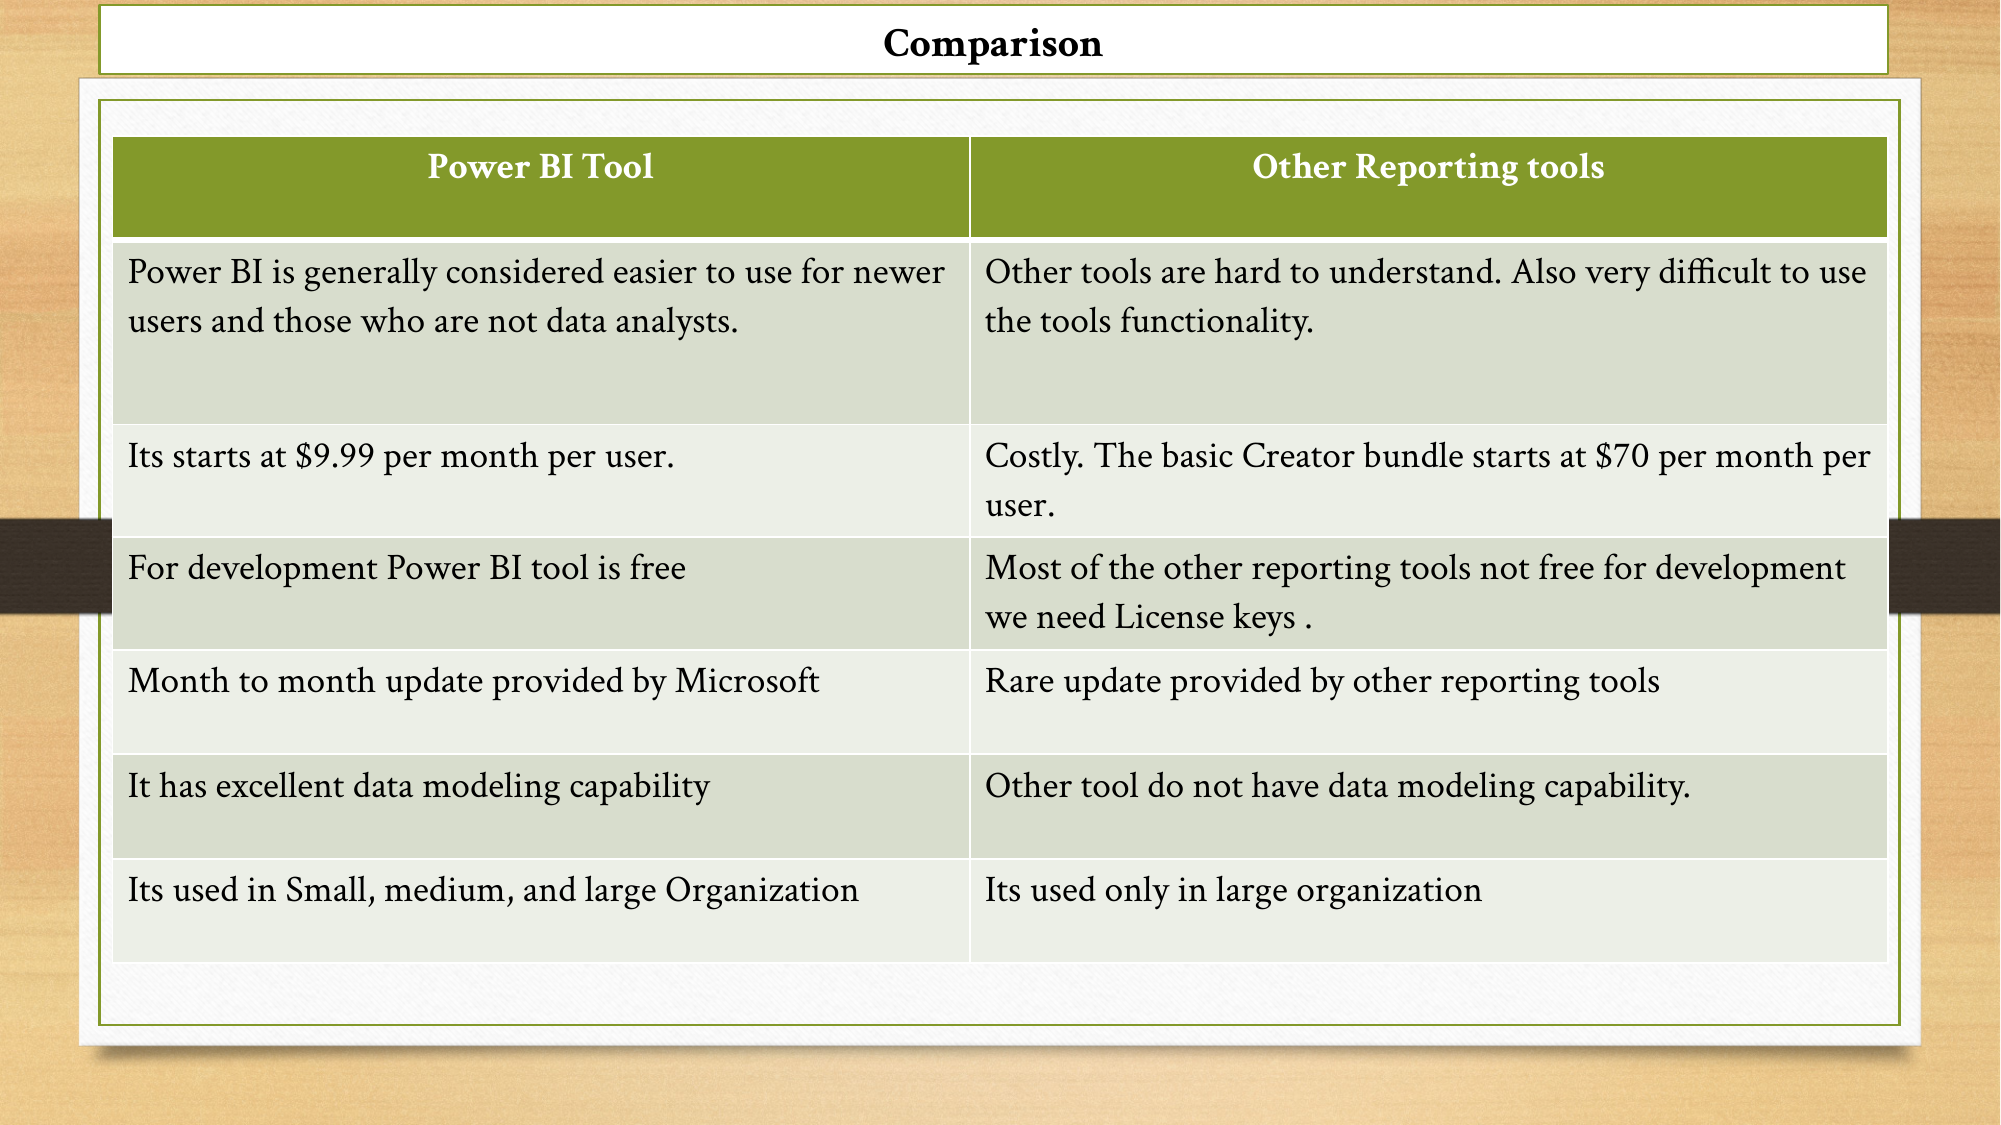

# Comparison
| Power BI Tool | Other Reporting tools |
| --- | --- |
| Power BI is generally considered easier to use for newer users and those who are not data analysts. | Other tools are hard to understand. Also very difficult to use the tools functionality. |
| Its starts at $9.99 per month per user. | Costly. The basic Creator bundle starts at $70 per month per user. |
| For development Power BI tool is free | Most of the other reporting tools not free for development we need License keys . |
| Month to month update provided by Microsoft | Rare update provided by other reporting tools |
| It has excellent data modeling capability | Other tool do not have data modeling capability. |
| Its used in Small, medium, and large Organization | Its used only in large organization |